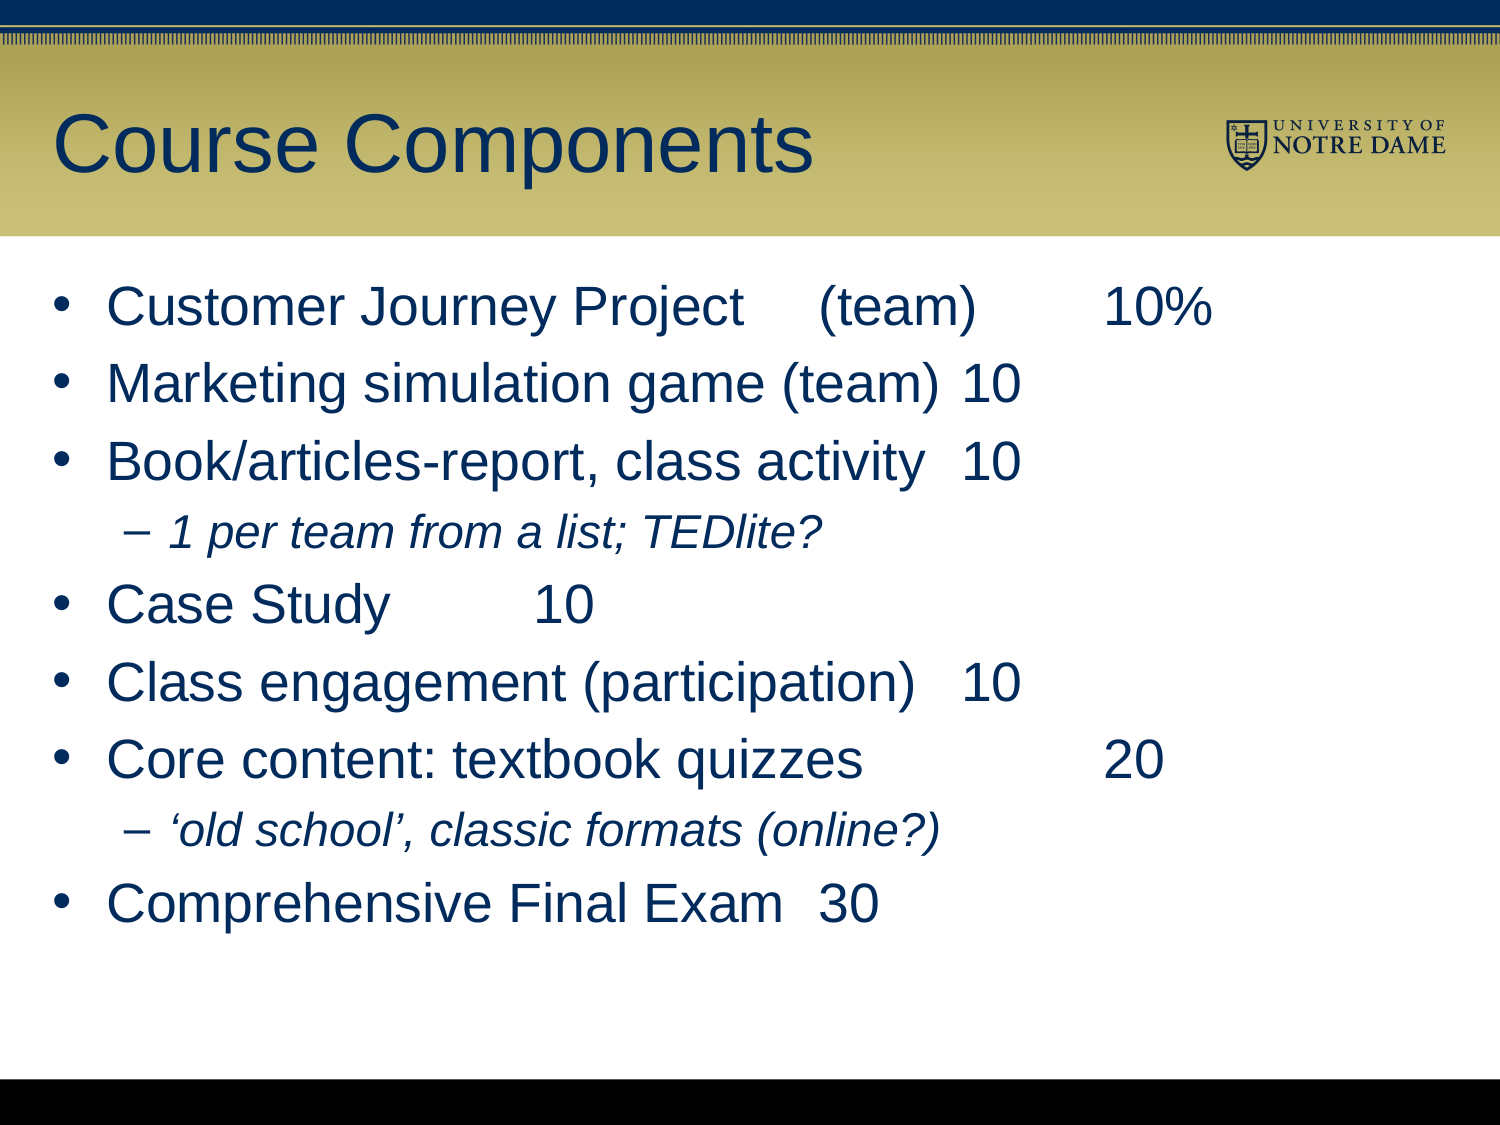

# Course Components
Customer Journey Project	(team)			10%
Marketing simulation game (team)			10
Book/articles-report, class activity 			10
1 per team from a list; TEDlite?
Case Study											10
Class engagement (participation)			10
Core content: textbook quizzes			 	20
‘old school’, classic formats (online?)
Comprehensive Final Exam					30